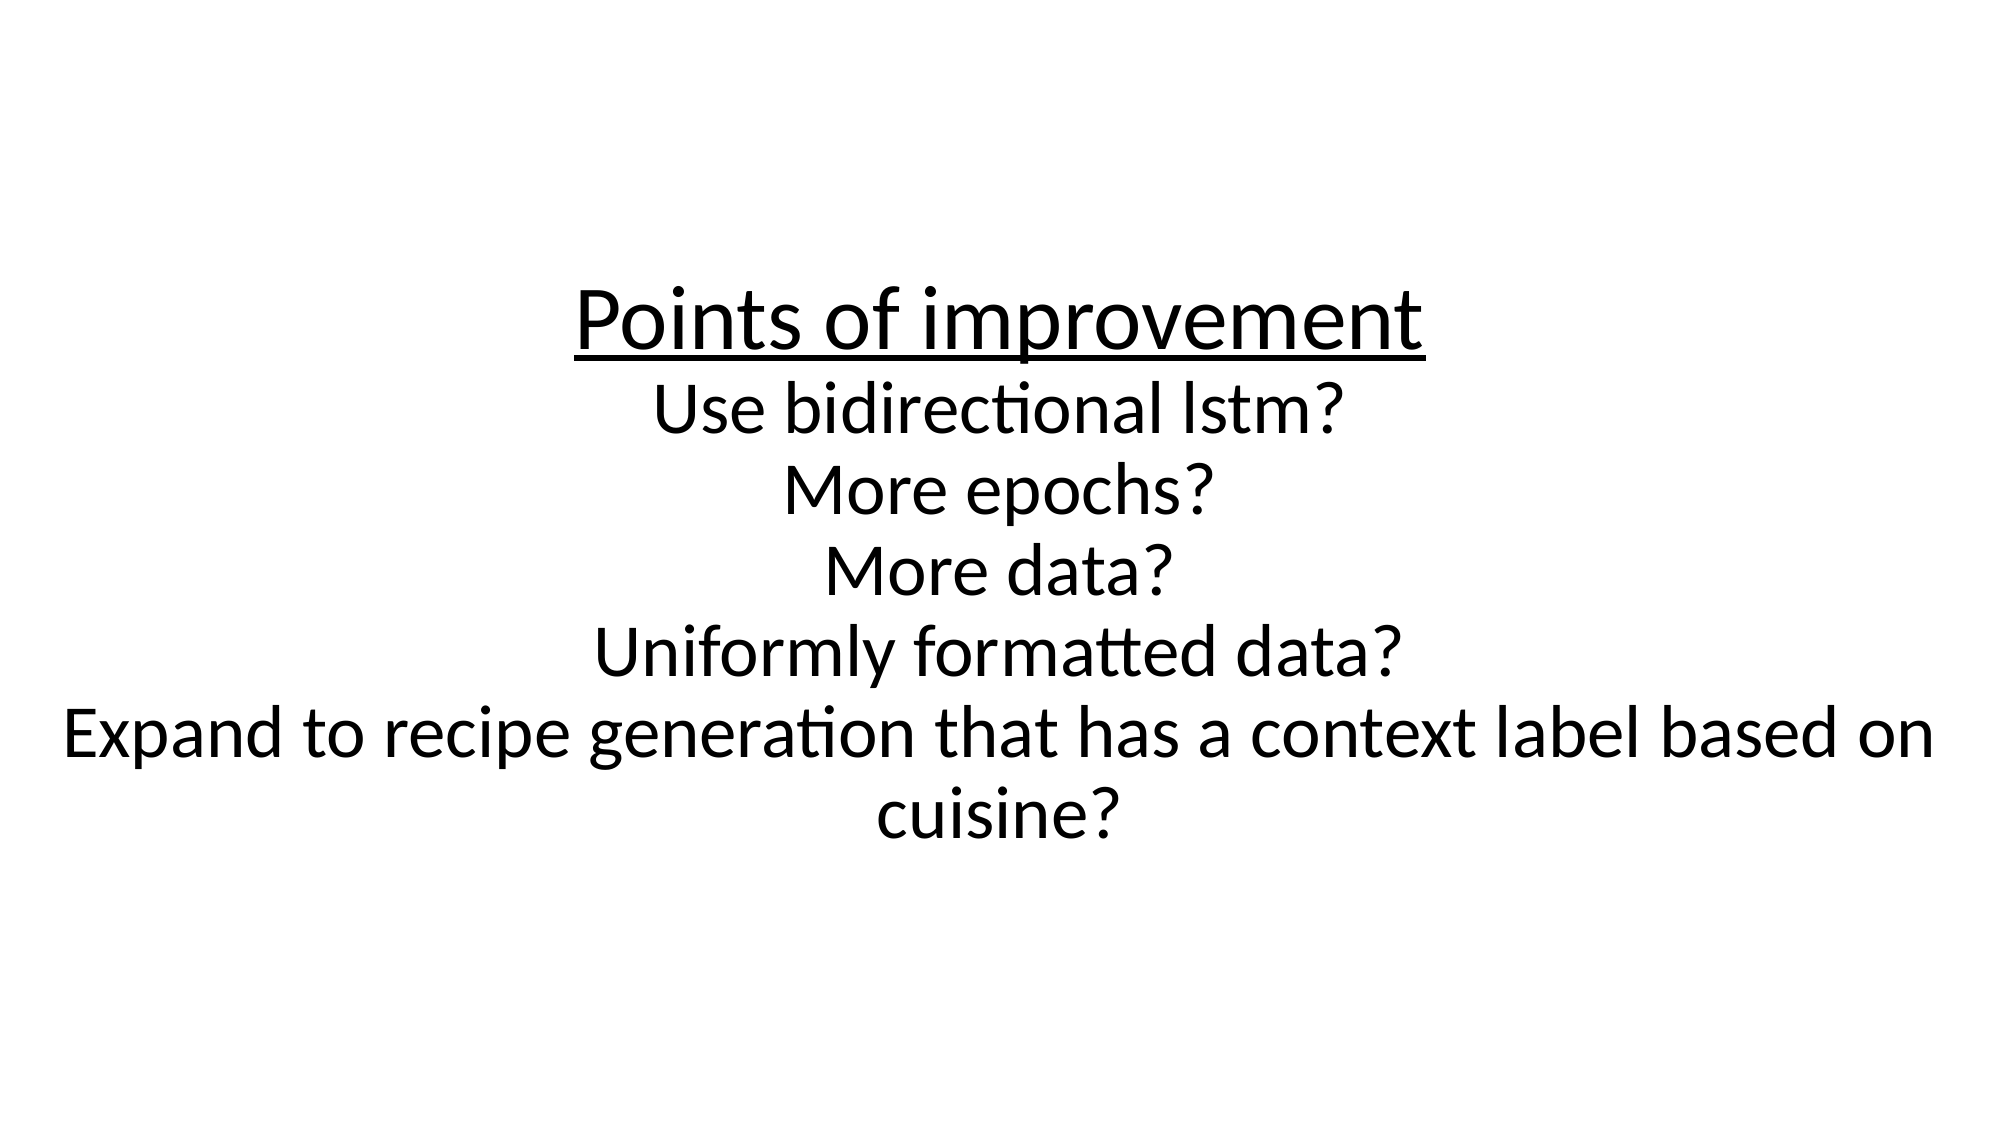

Points of improvement
Use bidirectional lstm?
More epochs?
More data?
Uniformly formatted data?
Expand to recipe generation that has a context label based on cuisine?